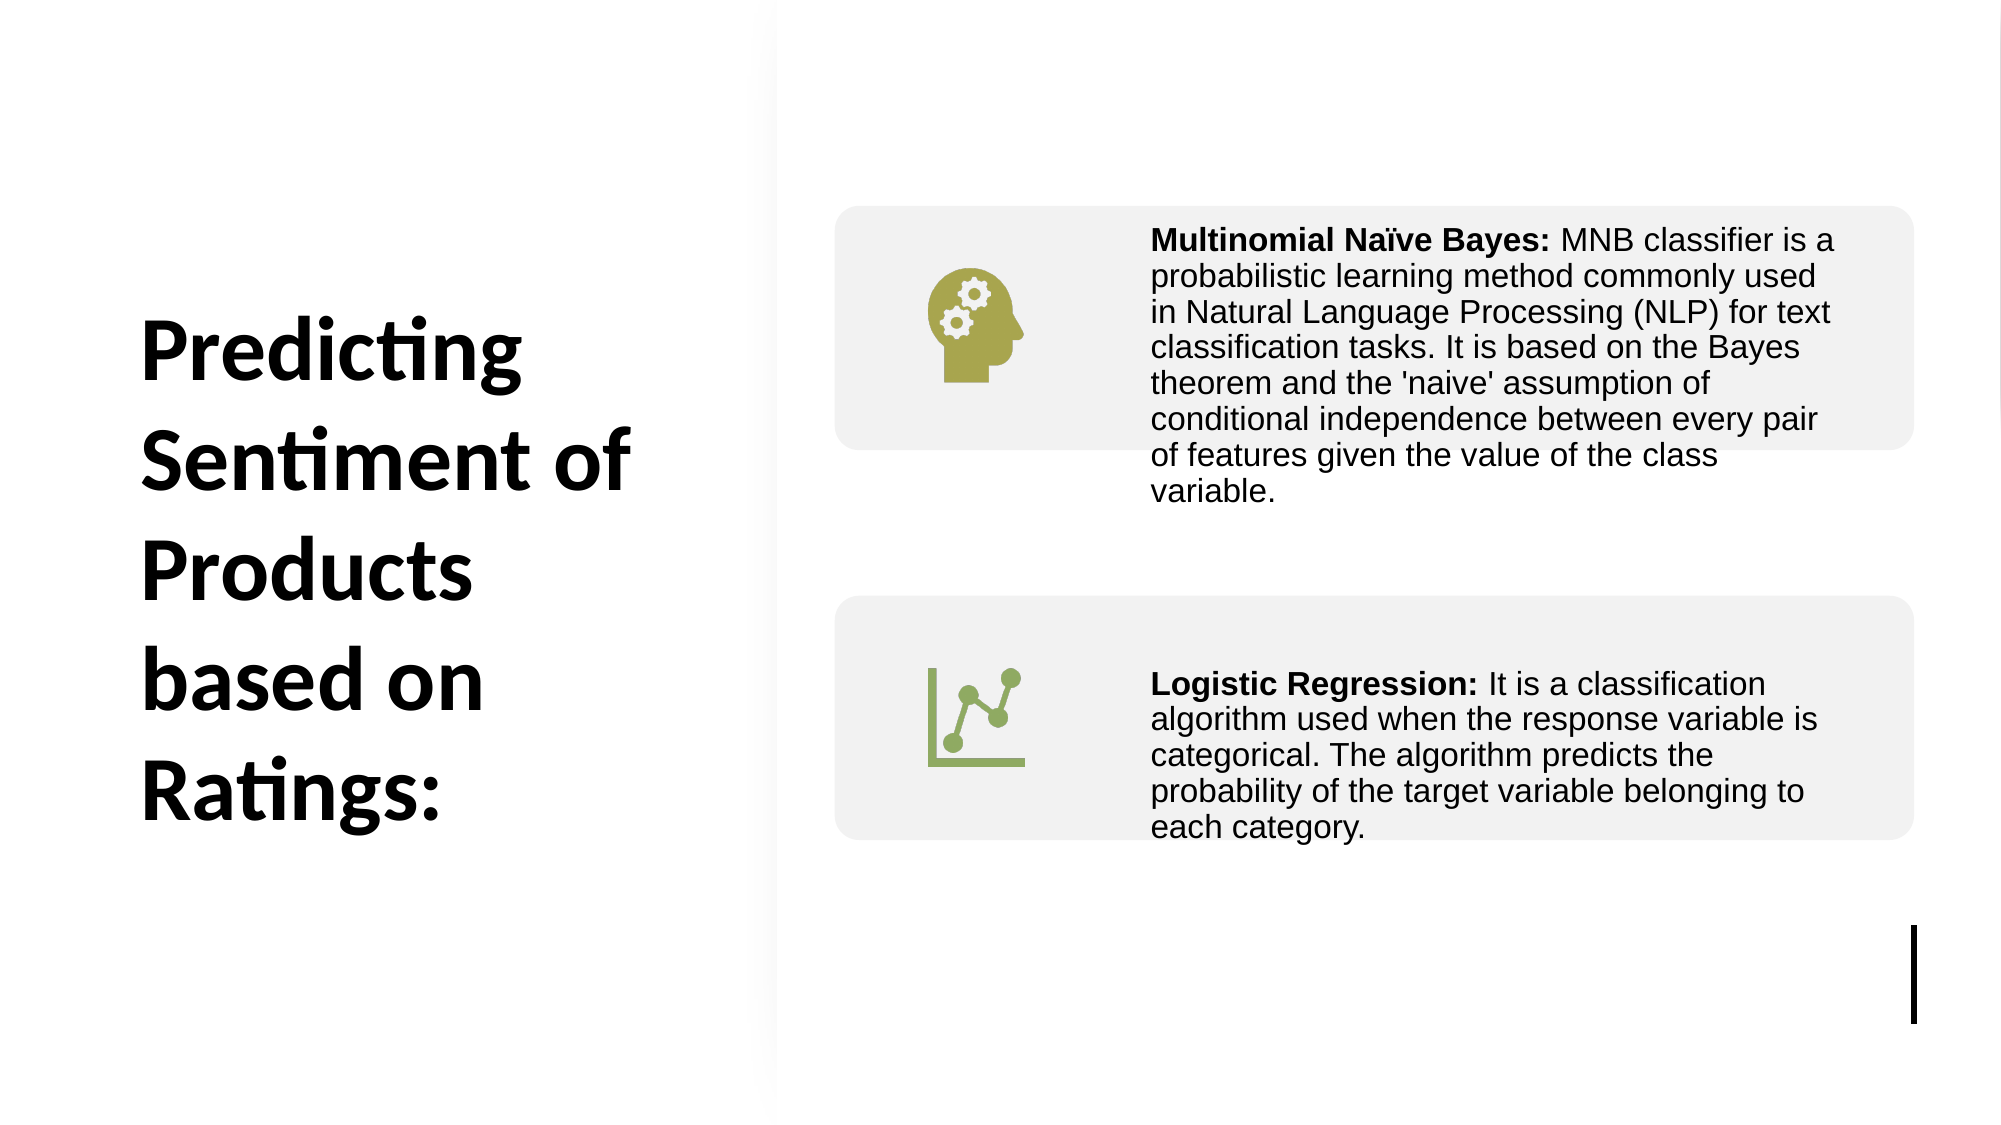

Multinomial Naïve Bayes: MNB classifier is a probabilistic learning method commonly used in Natural Language Processing (NLP) for text classification tasks. It is based on the Bayes theorem and the 'naive' assumption of conditional independence between every pair of features given the value of the class variable.
Logistic Regression: It is a classification algorithm used when the response variable is categorical. The algorithm predicts the probability of the target variable belonging to each category.
# Predicting Sentiment of Products based on Ratings: